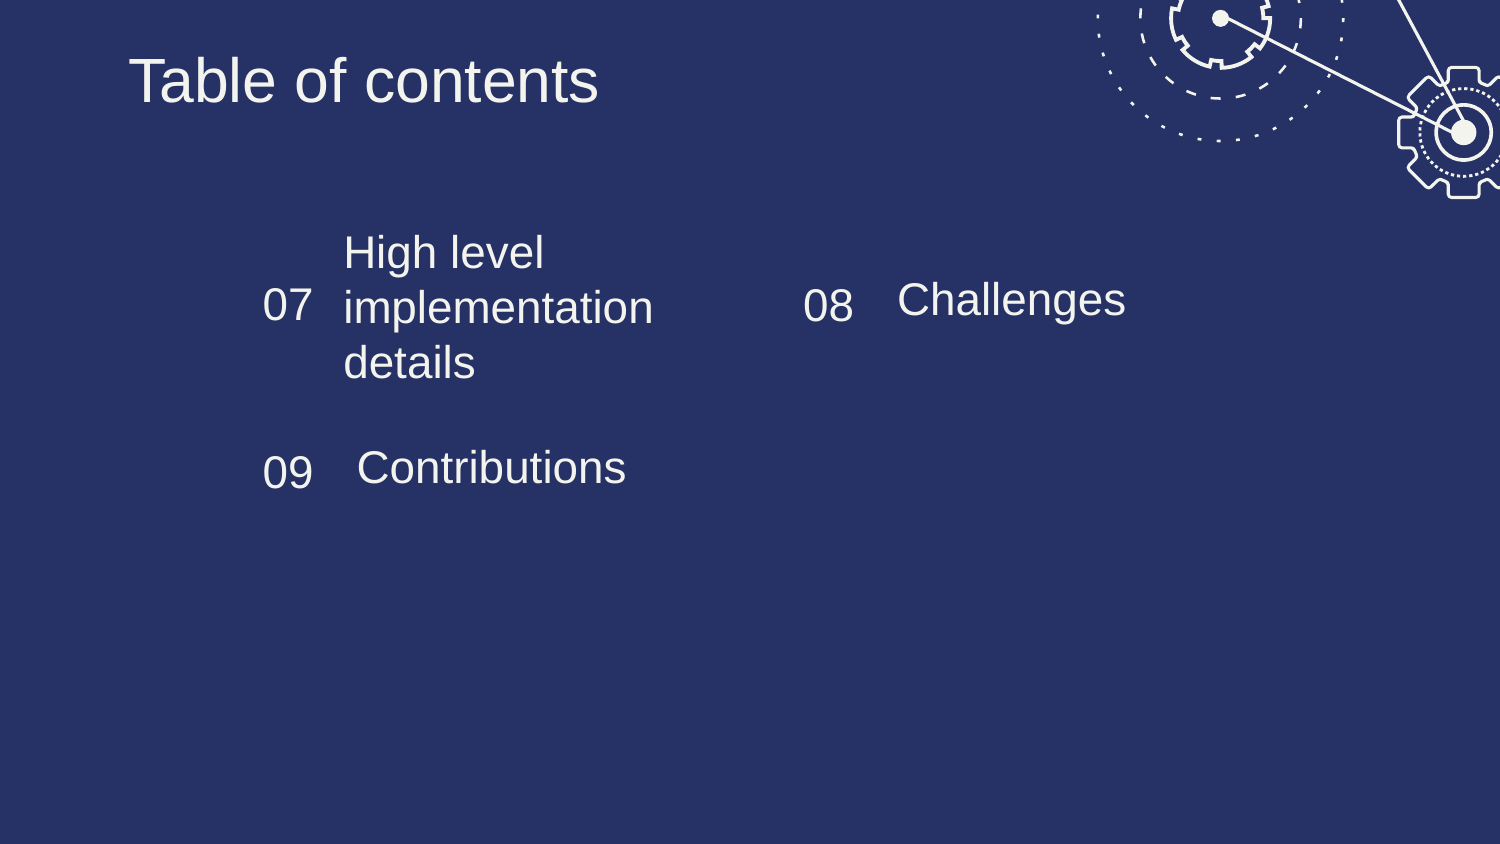

Table of contents
High level implementation details
# 07
08
Challenges
Contributions
09